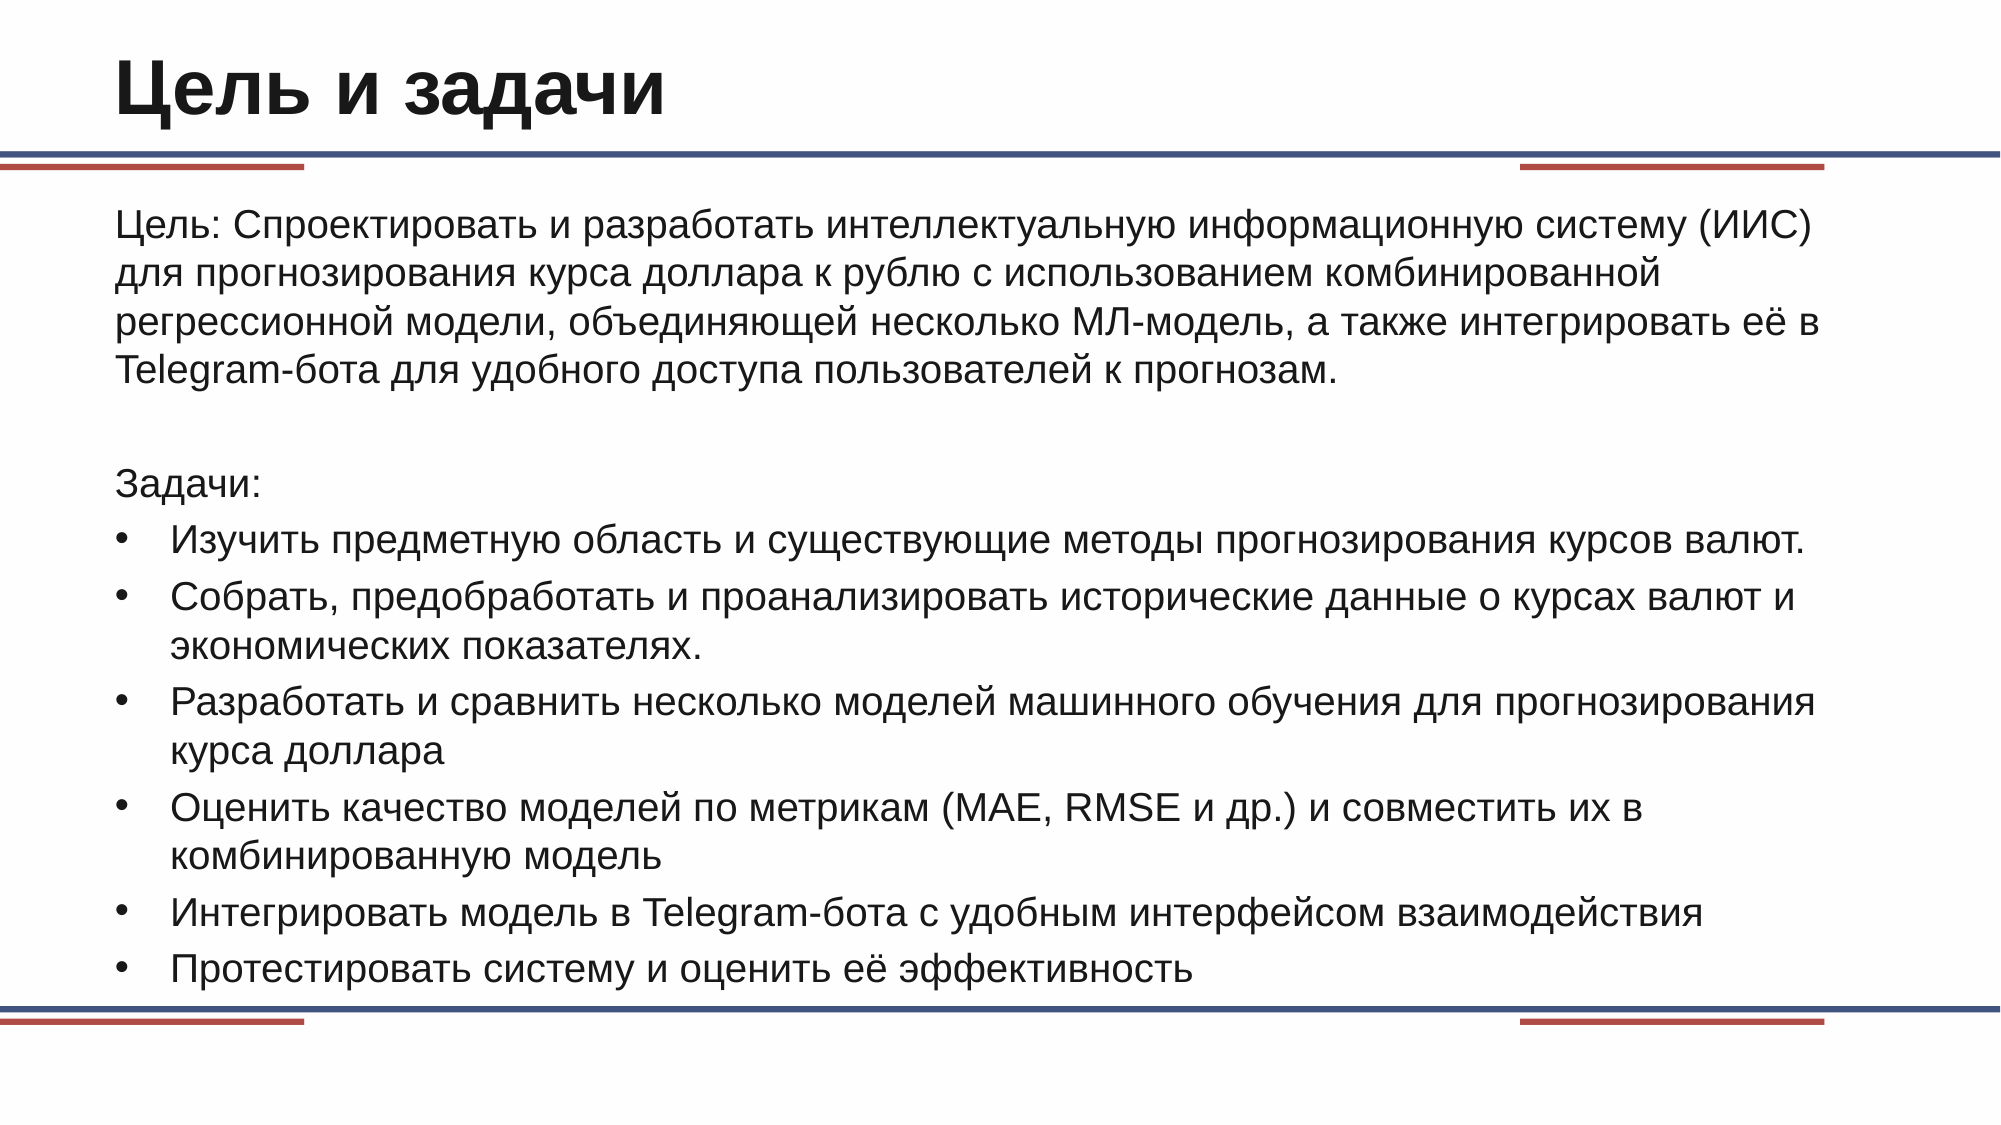

# Цель и задачи
Цель: Спроектировать и разработать интеллектуальную информационную систему (ИИС) для прогнозирования курса доллара к рублю с использованием комбинированной регрессионной модели, объединяющей несколько МЛ-модель, а также интегрировать её в Telegram-бота для удобного доступа пользователей к прогнозам.

Задачи:
Изучить предметную область и существующие методы прогнозирования курсов валют.
Собрать, предобработать и проанализировать исторические данные о курсах валют и экономических показателях.
Разработать и сравнить несколько моделей машинного обучения для прогнозирования курса доллара
Оценить качество моделей по метрикам (MAE, RMSE и др.) и совместить их в комбинированную модель
Интегрировать модель в Telegram-бота с удобным интерфейсом взаимодействия
Протестировать систему и оценить её эффективность